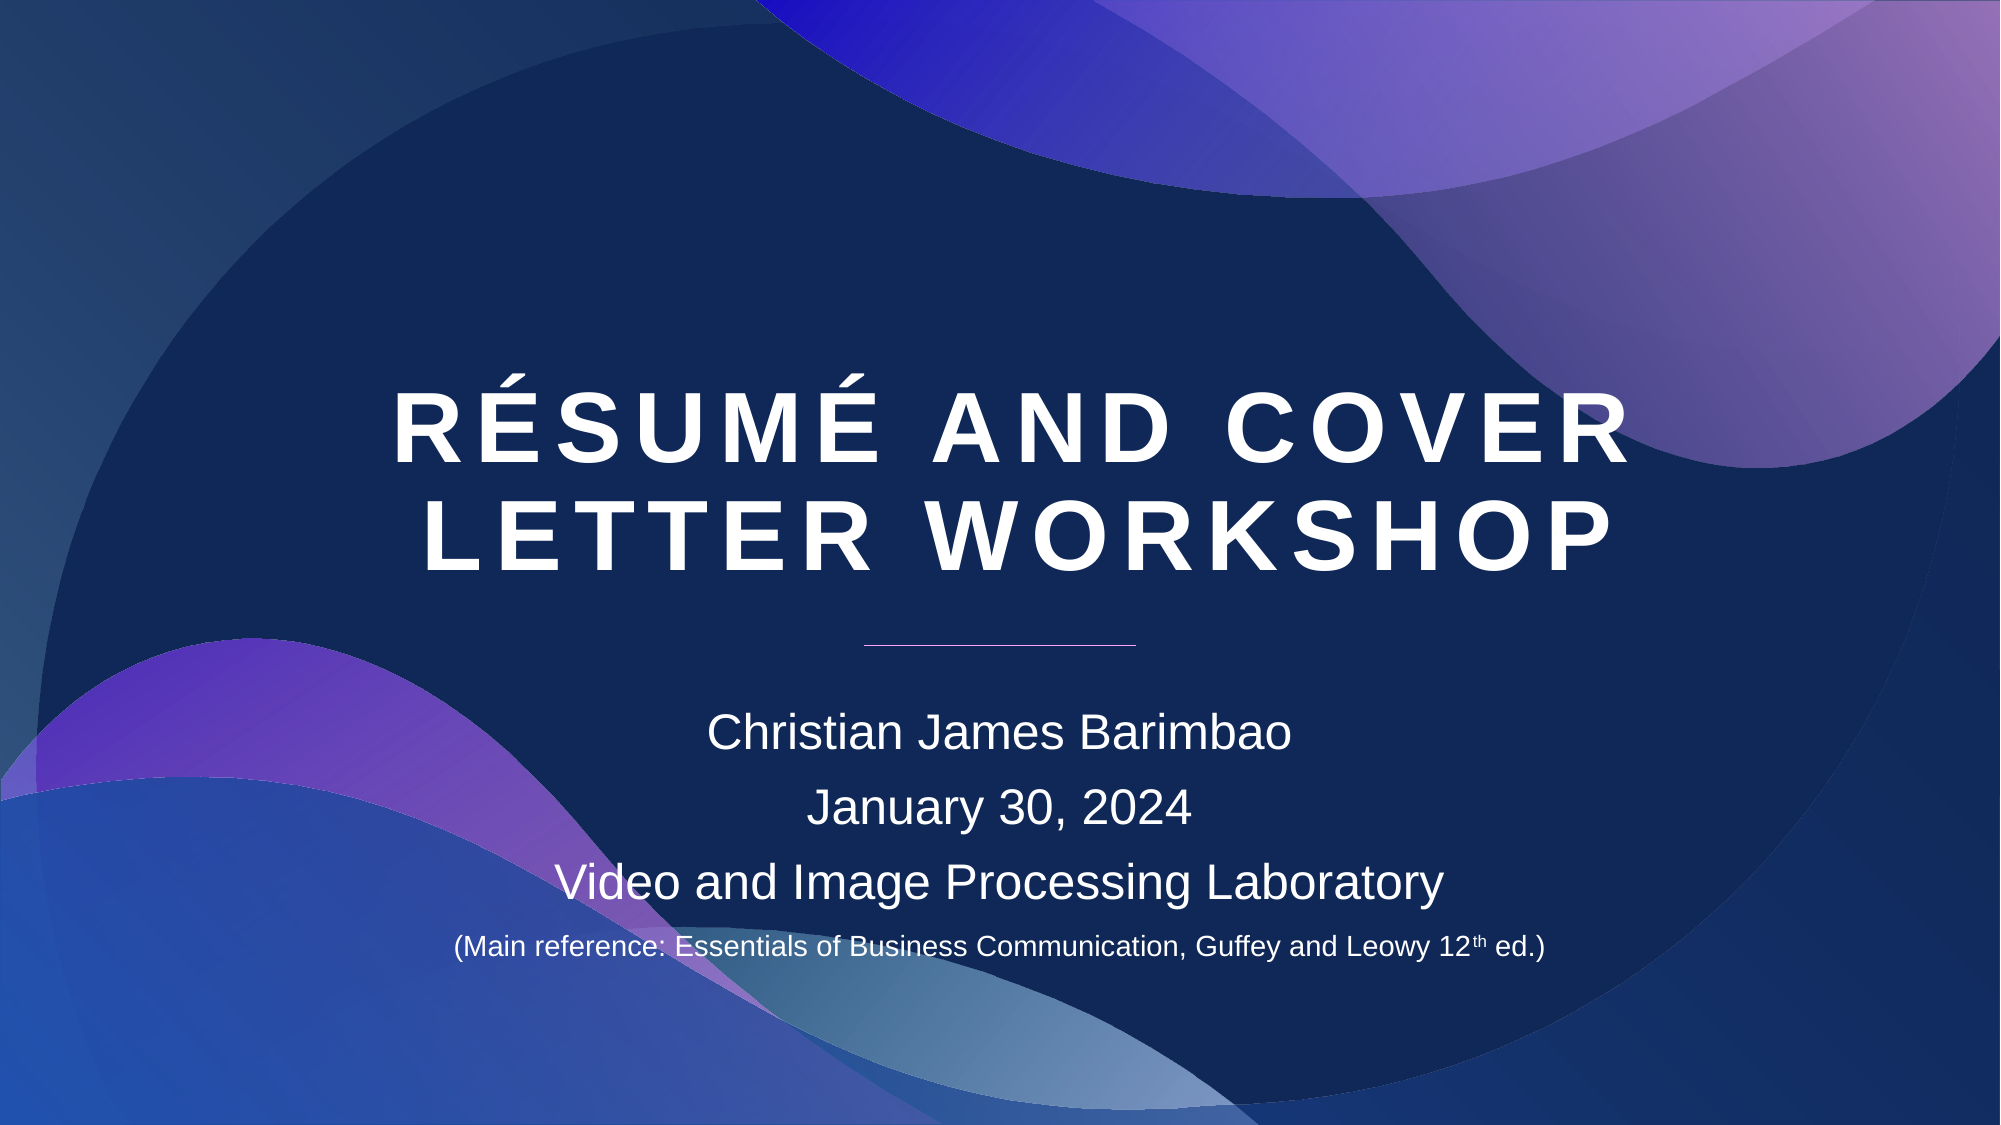

# RÉsumÉ and cover letter workshop
Christian James Barimbao
January 30, 2024
Video and Image Processing Laboratory
(Main reference: Essentials of Business Communication, Guffey and Leowy 12th ed.)